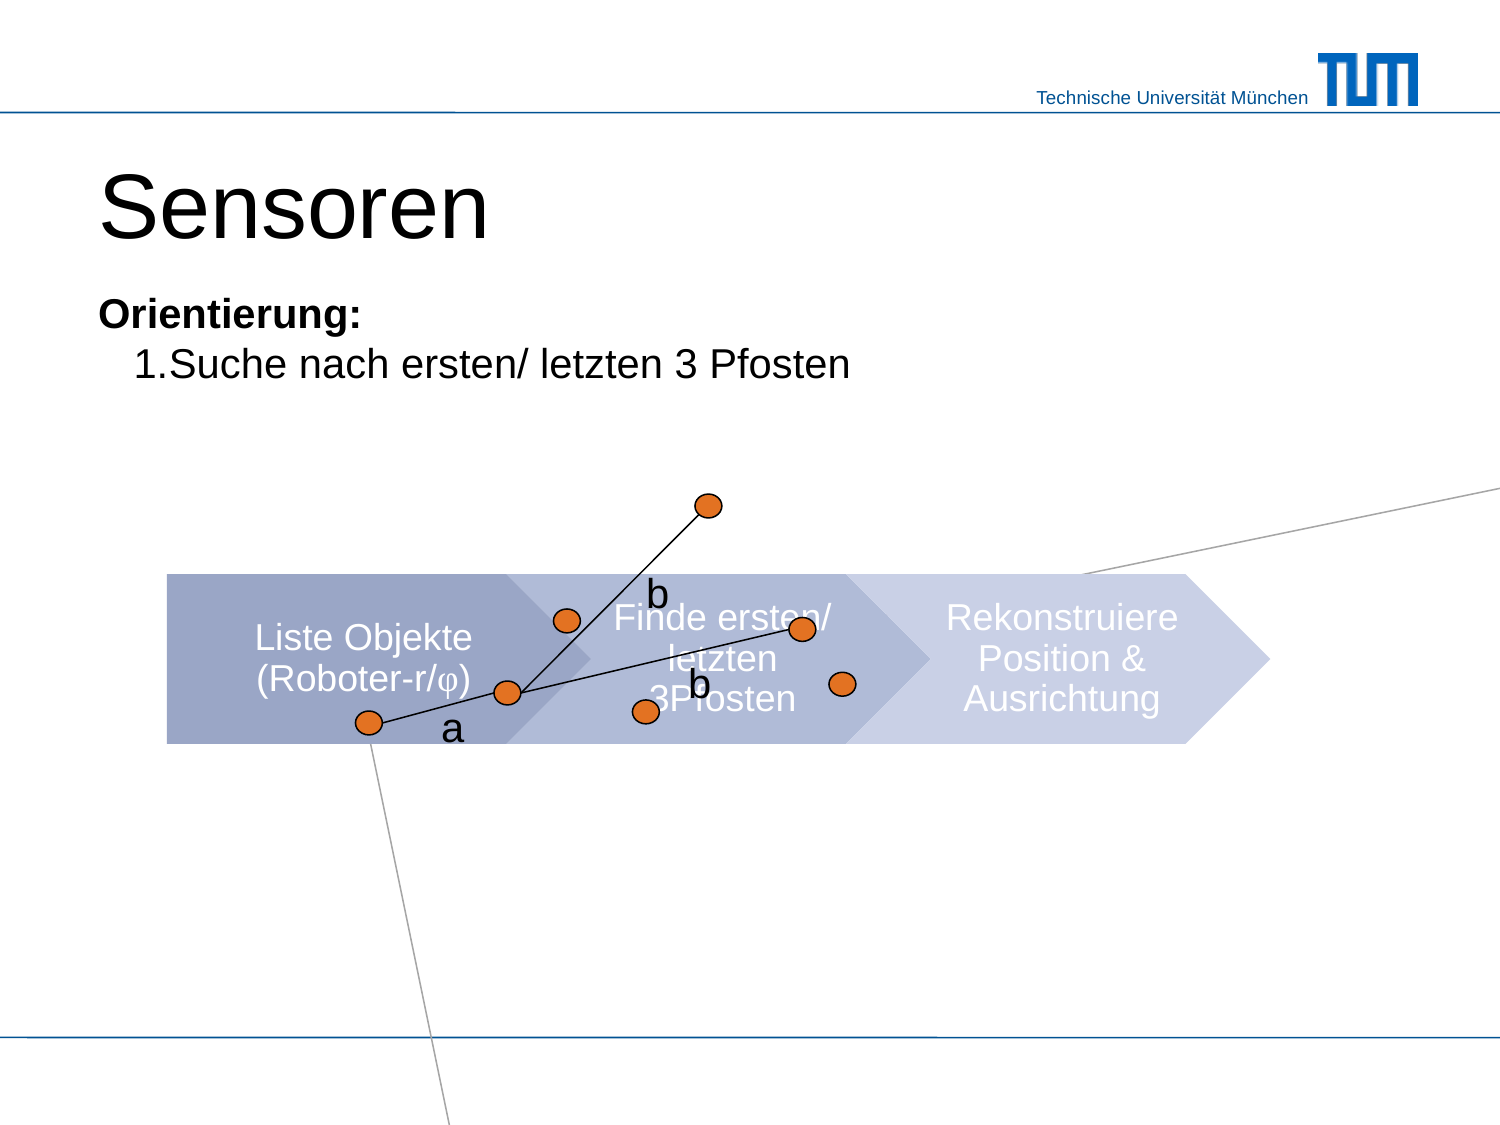

Sensoren
Orientierung:
Suche nach ersten/ letzten 3 Pfosten

b
Liste Objekte (Roboter-r/φ)
Finde ersten/ letzten 3Pfosten
Rekonstruiere Position & Ausrichtung

b

a